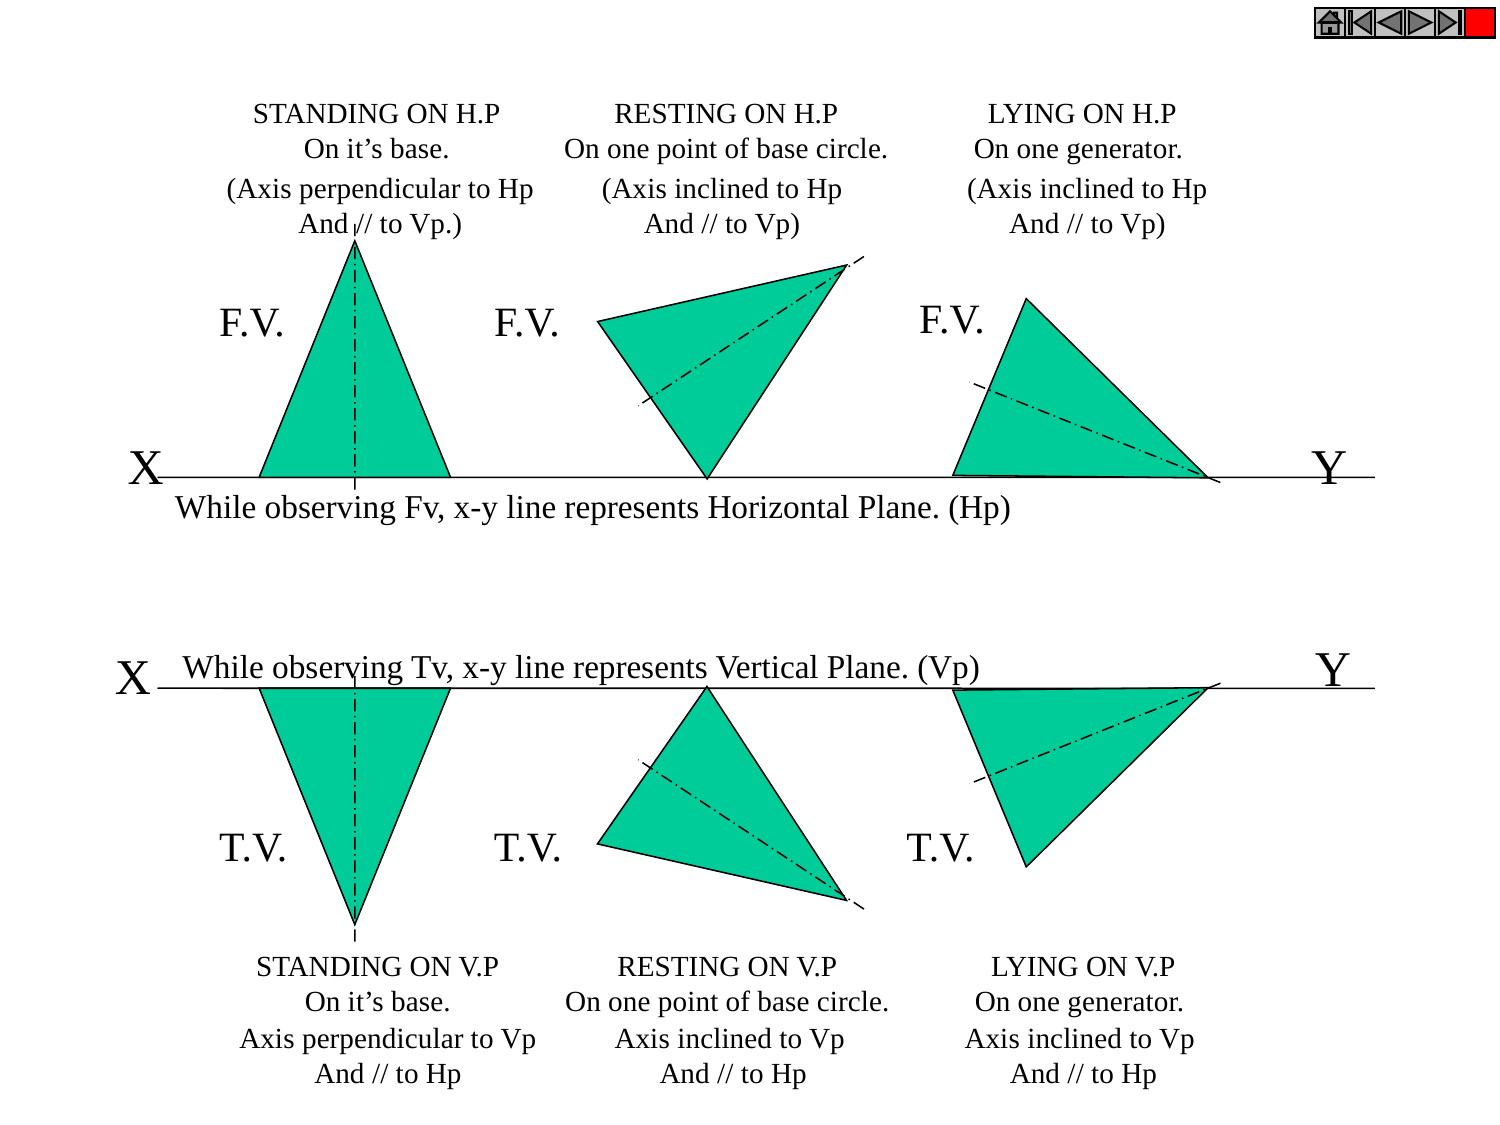

STANDING ON H.P
On it’s base.
RESTING ON H.P
On one point of base circle.
LYING ON H.P
On one generator.
(Axis perpendicular to Hp
And // to Vp.)
(Axis inclined to Hp
And // to Vp)
(Axis inclined to Hp
And // to Vp)

F.V.
F.V.
F.V.

X
Y

While observing Fv, x-y line represents Horizontal Plane. (Hp)

Y
X
While observing Tv, x-y line represents Vertical Plane. (Vp)

T.V.
T.V.
T.V.
STANDING ON V.P
On it’s base.
RESTING ON V.P
On one point of base circle.
LYING ON V.P
On one generator.
Axis perpendicular to Vp
And // to Hp
Axis inclined to Vp
And // to Hp
Axis inclined to Vp
 And // to Hp